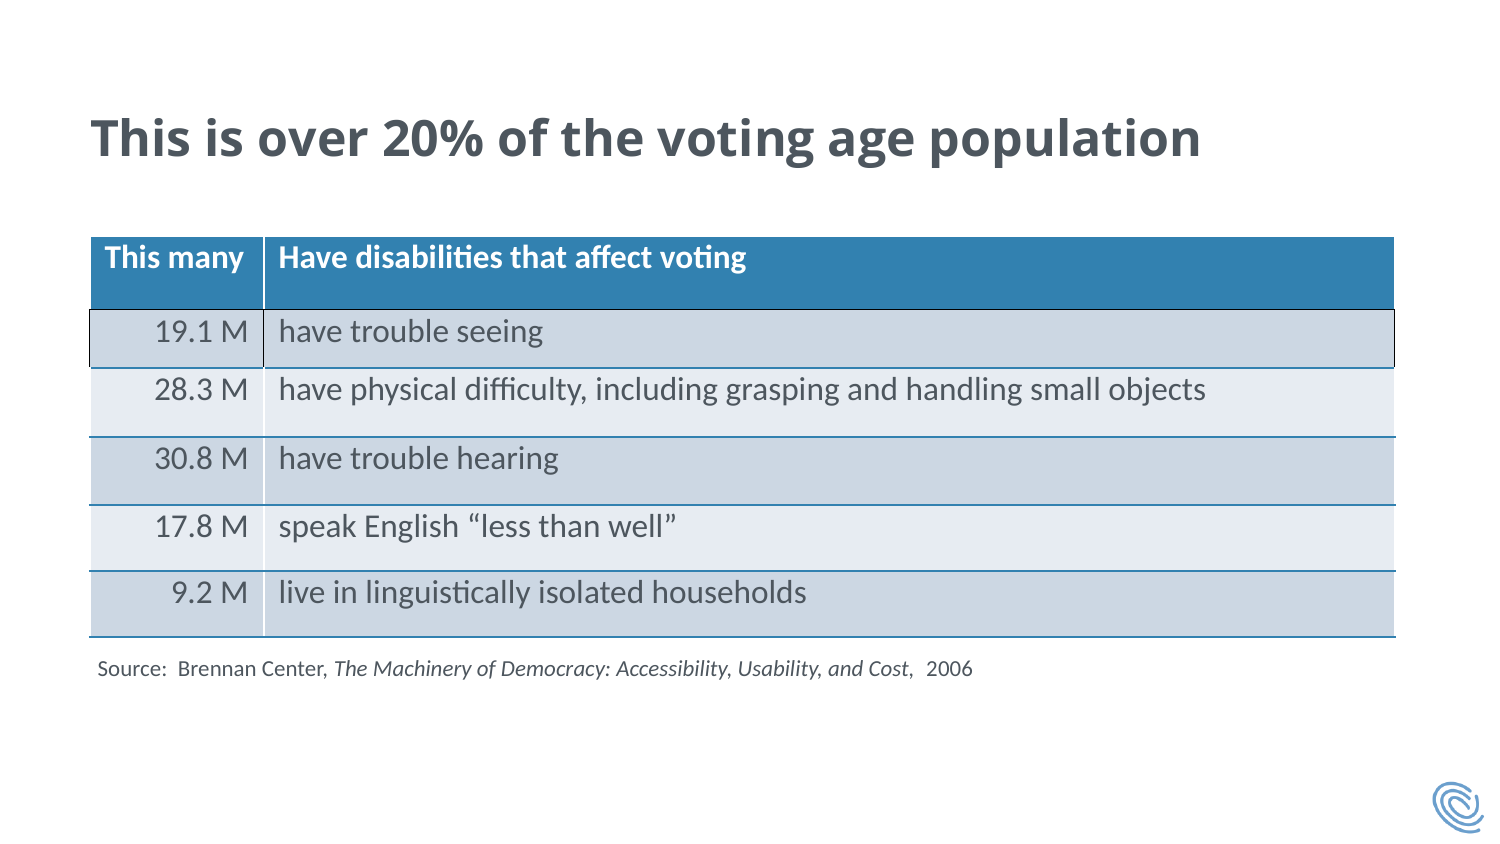

# This is over 20% of the voting age population
| This many | Have disabilities that affect voting |
| --- | --- |
| 19.1 M | have trouble seeing |
| 28.3 M | have physical difficulty, including grasping and handling small objects |
| 30.8 M | have trouble hearing |
| 17.8 M | speak English “less than well” |
| 9.2 M | live in linguistically isolated households |
Source:  Brennan Center, The Machinery of Democracy: Accessibility, Usability, and Cost,  2006